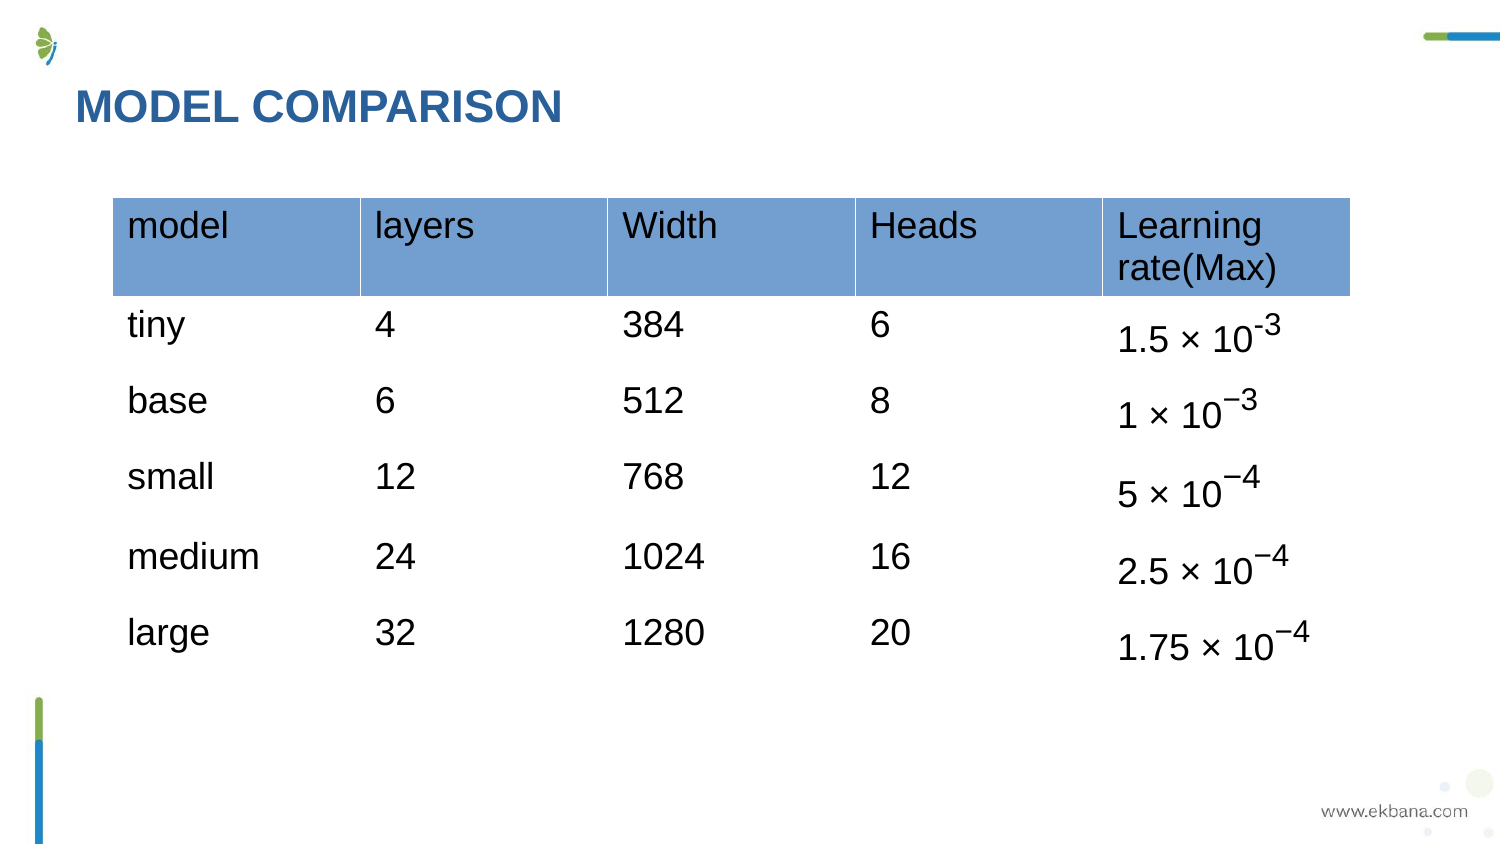

# MODEL COMPARISON
| model | layers | Width | Heads | Learning rate(Max) |
| --- | --- | --- | --- | --- |
| tiny | 4 | 384 | 6 | 1.5 × 10-3 |
| base | 6 | 512 | 8 | 1 × 10−3 |
| small | 12 | 768 | 12 | 5 × 10−4 |
| medium | 24 | 1024 | 16 | 2.5 × 10−4 |
| large | 32 | 1280 | 20 | 1.75 × 10−4 |